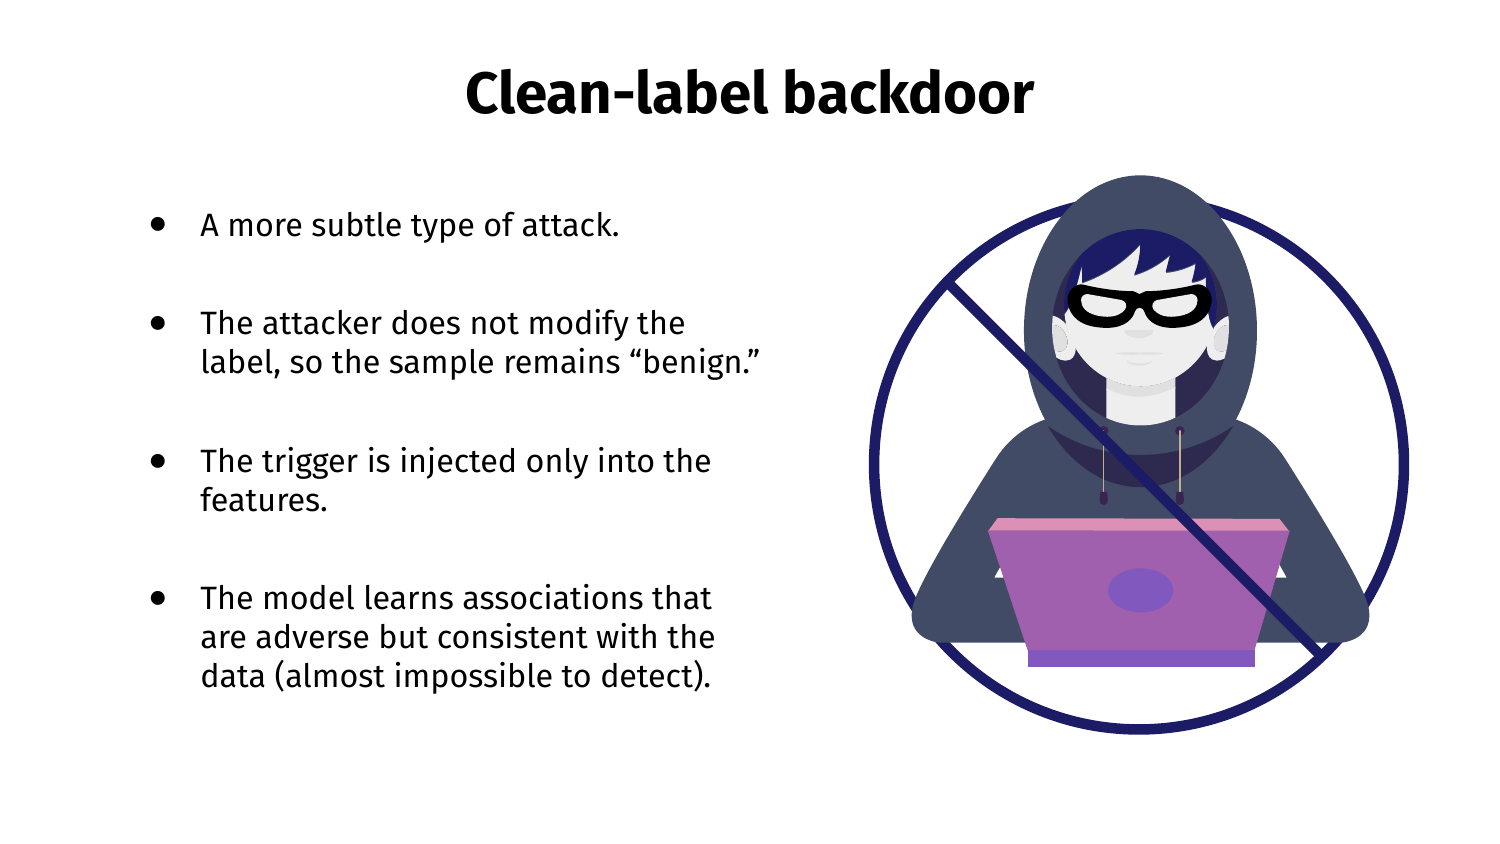

# Clean-label backdoor

A more subtle type of attack.

The attacker does not modify the label, so the sample remains “benign.”

The trigger is injected only into the features.

The model learns associations that are adverse but consistent with the data (almost impossible to detect).